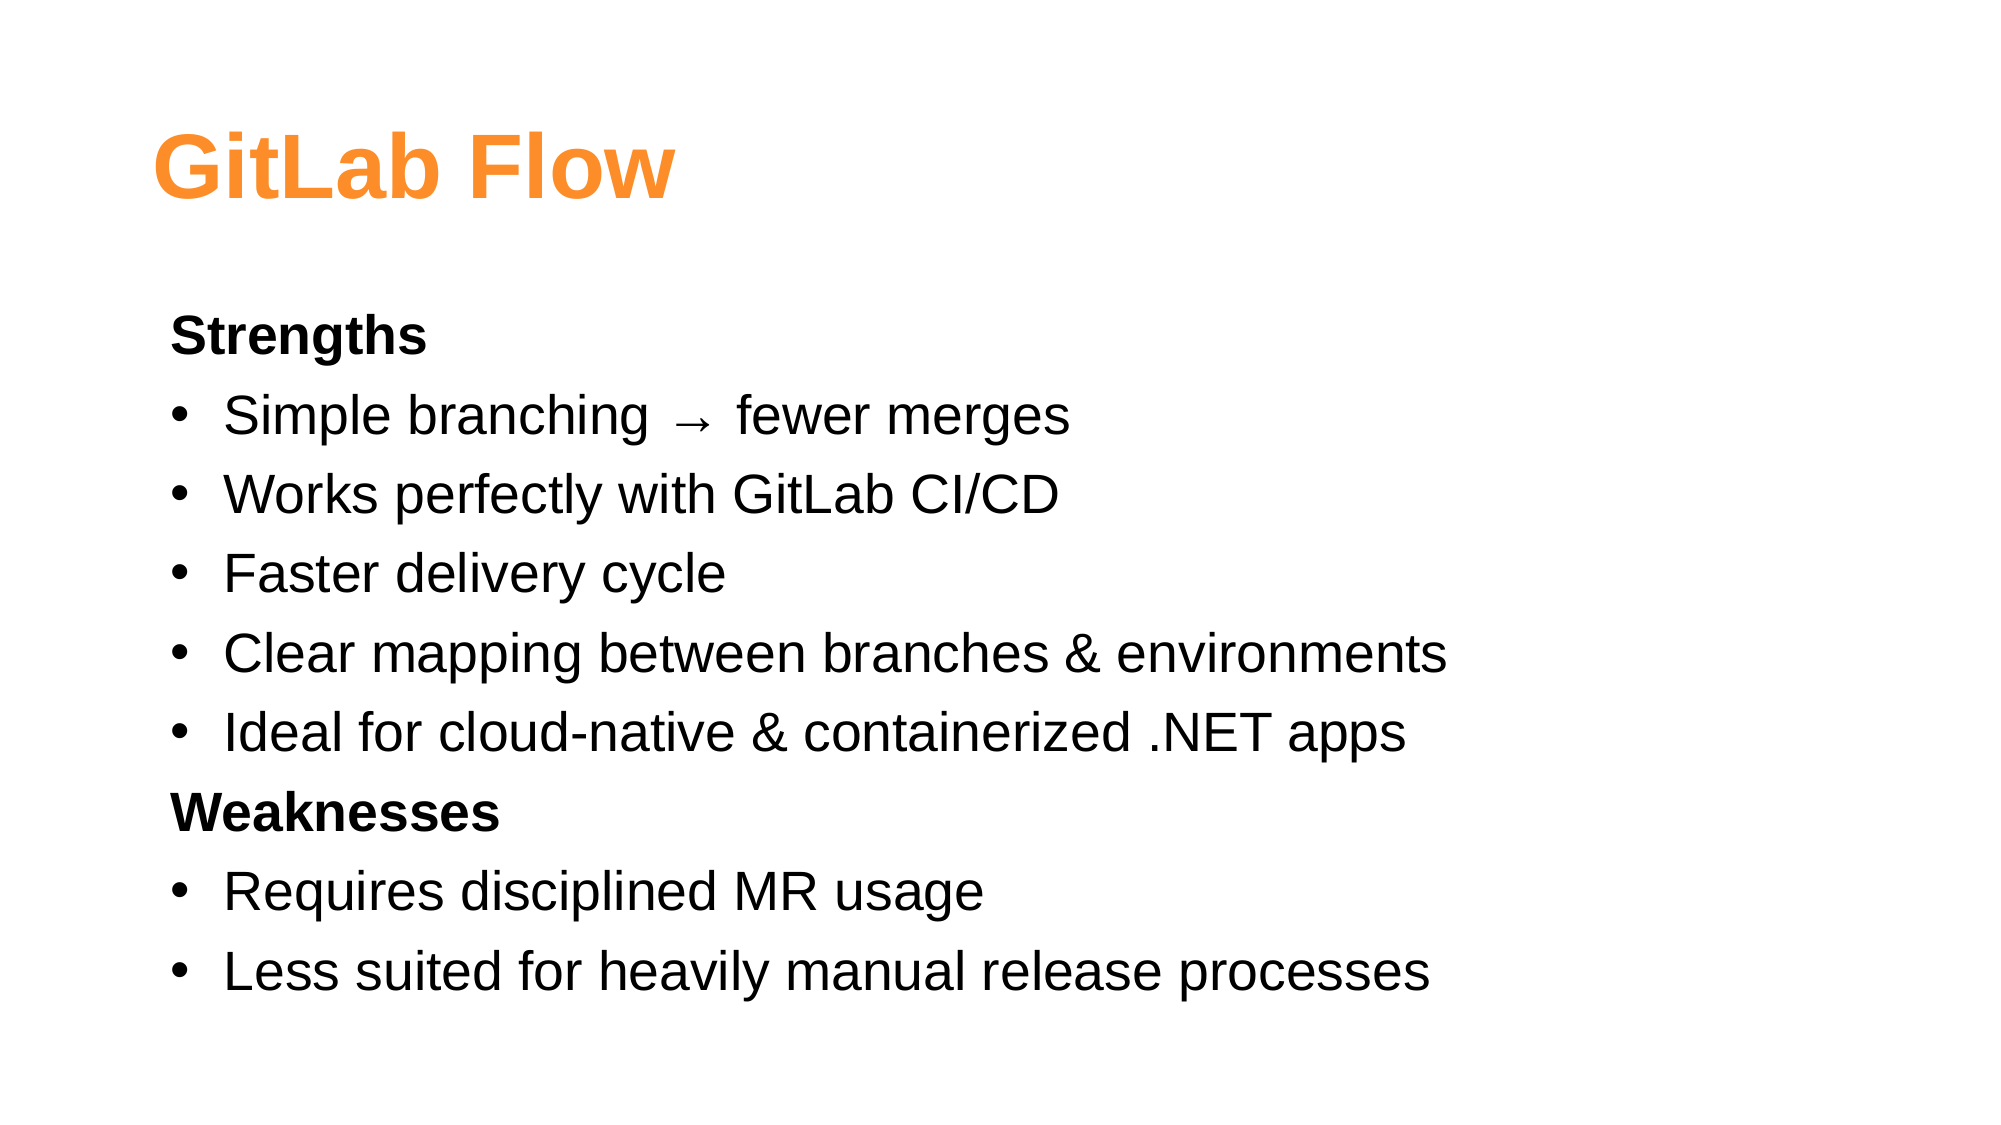

# GitLab Flow
Strengths
Simple branching → fewer merges
Works perfectly with GitLab CI/CD
Faster delivery cycle
Clear mapping between branches & environments
Ideal for cloud-native & containerized .NET apps
Weaknesses
Requires disciplined MR usage
Less suited for heavily manual release processes